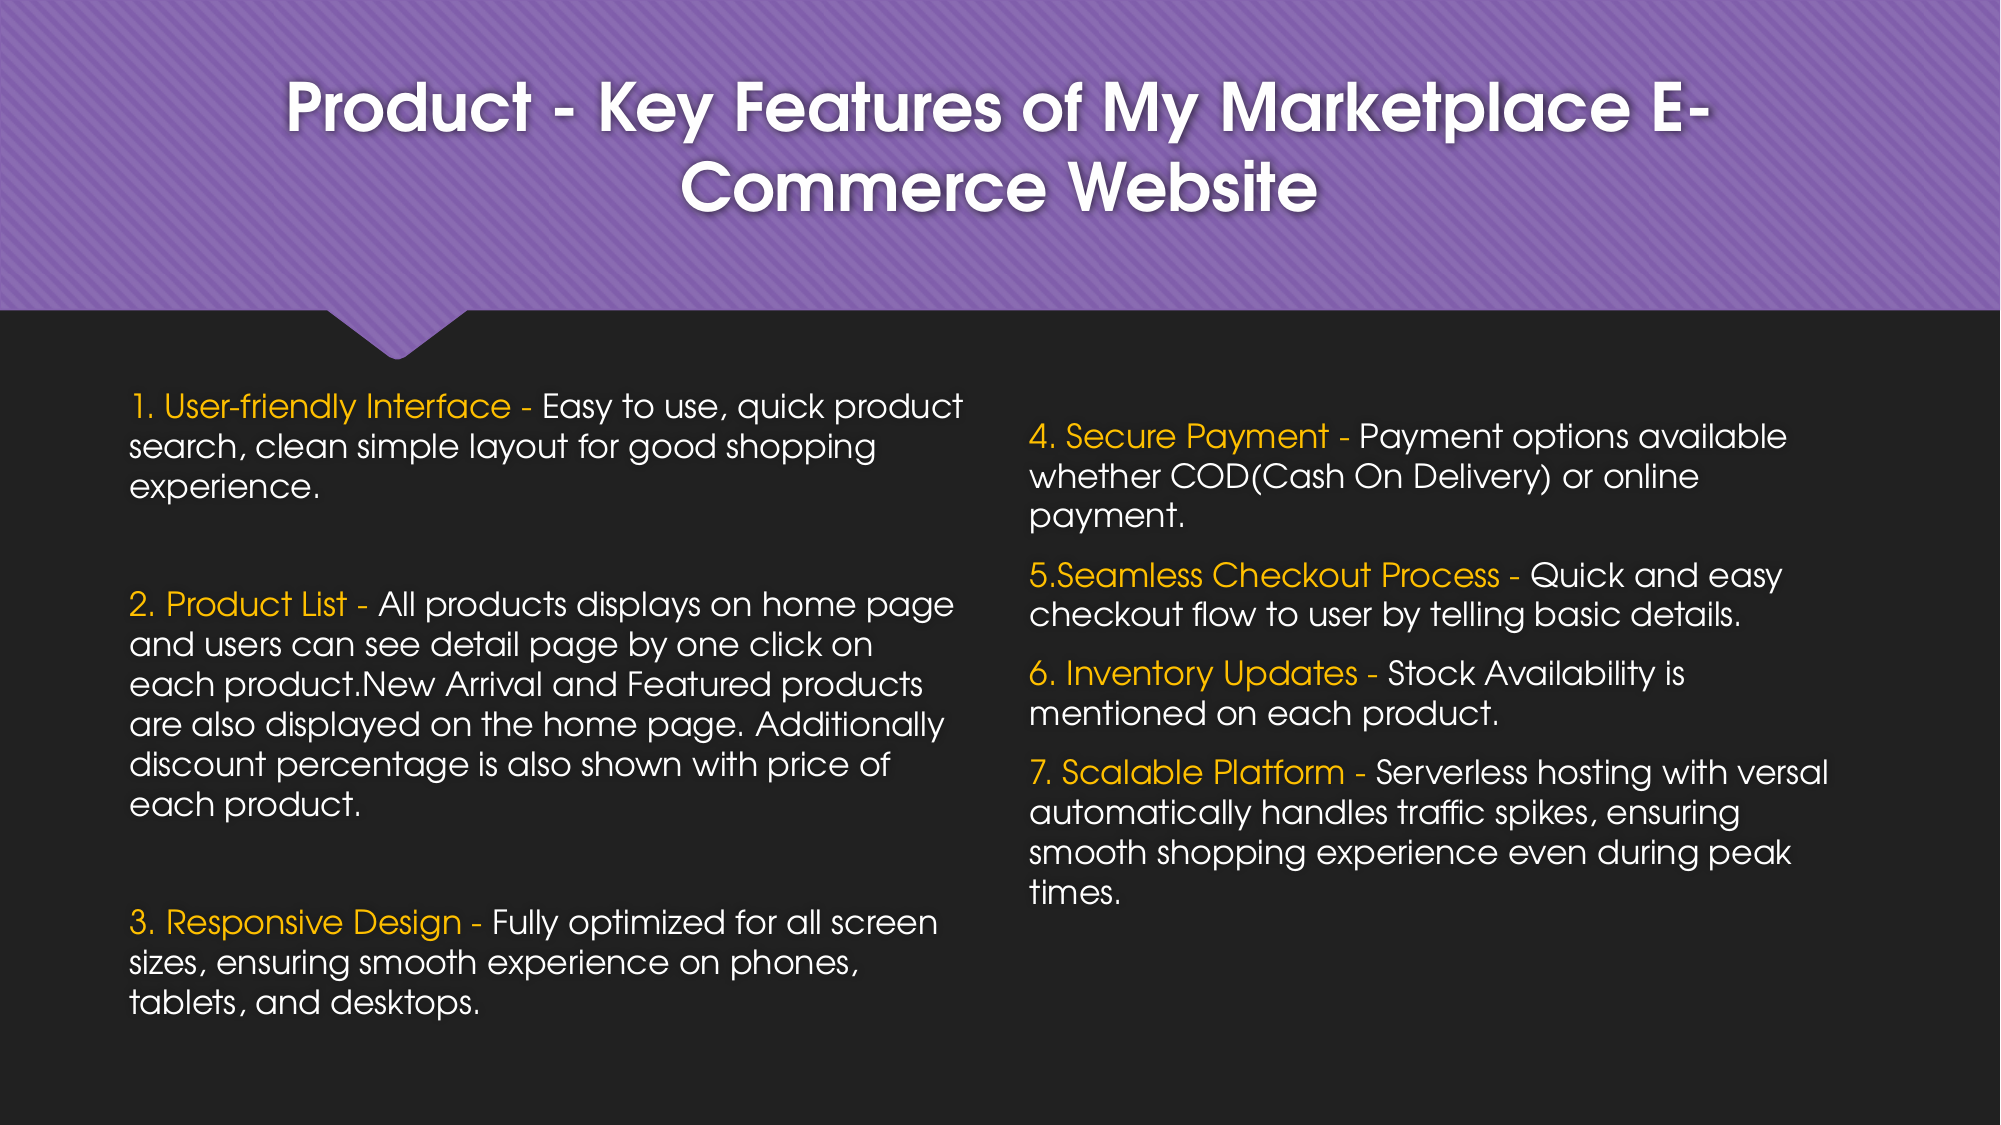

# Product - Key Features of My Marketplace E-Commerce Website
4. Secure Payment - Payment options available whether COD(Cash On Delivery) or online payment.
5.Seamless Checkout Process - Quick and easy checkout flow to user by telling basic details.
6. Inventory Updates - Stock Availability is mentioned on each product.
7. Scalable Platform - Serverless hosting with versal automatically handles traffic spikes, ensuring smooth shopping experience even during peak times.

1. User-friendly Interface - Easy to use, quick product search, clean simple layout for good shopping experience.

2. Product List - All products displays on home page and users can see detail page by one click on each product.New Arrival and Featured products are also displayed on the home page. Additionally discount percentage is also shown with price of each product.

3. Responsive Design - Fully optimized for all screen sizes, ensuring smooth experience on phones, tablets, and desktops.